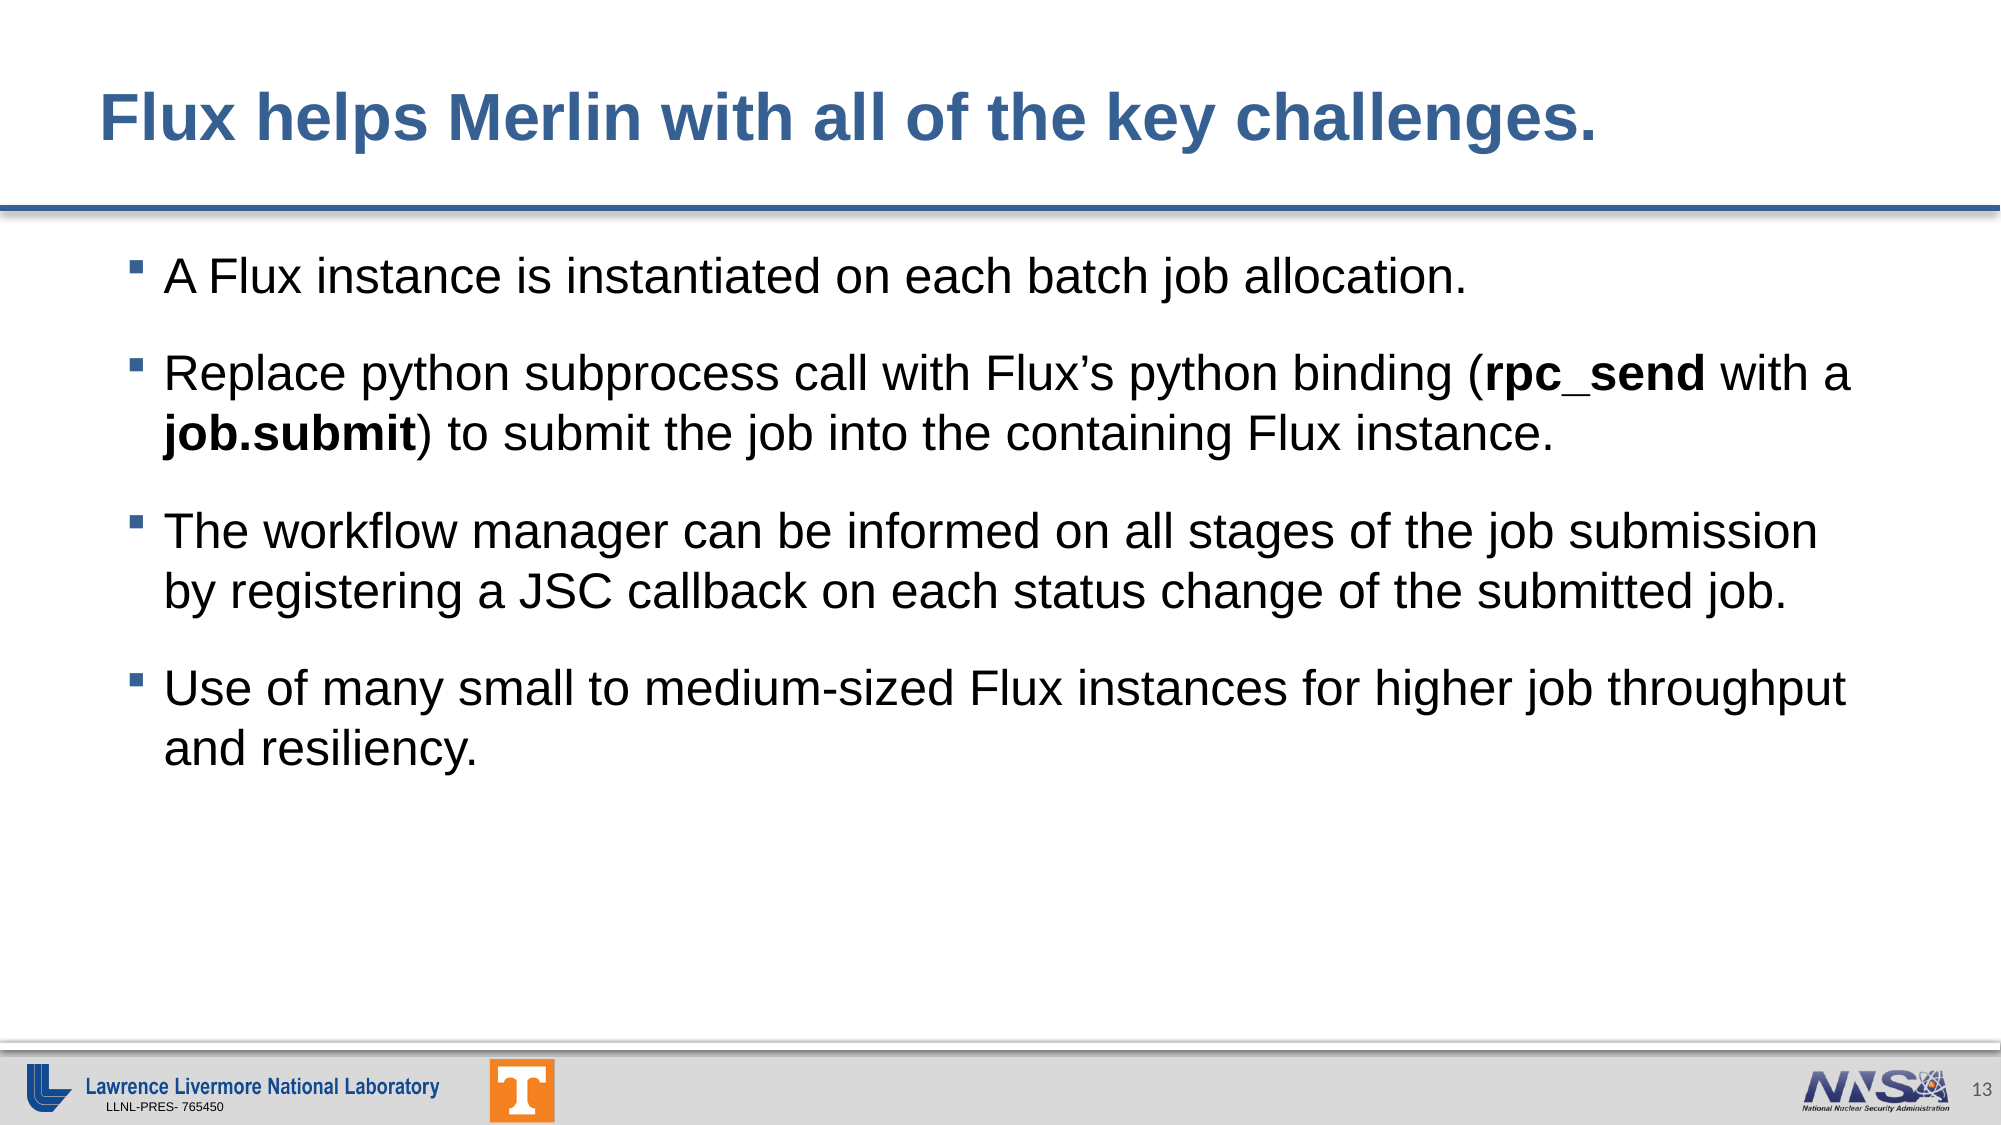

# Flux helps Merlin with all of the key challenges.
A Flux instance is instantiated on each batch job allocation.
Replace python subprocess call with Flux’s python binding (rpc_send with a job.submit) to submit the job into the containing Flux instance.
The workflow manager can be informed on all stages of the job submission by registering a JSC callback on each status change of the submitted job.
Use of many small to medium-sized Flux instances for higher job throughput and resiliency.